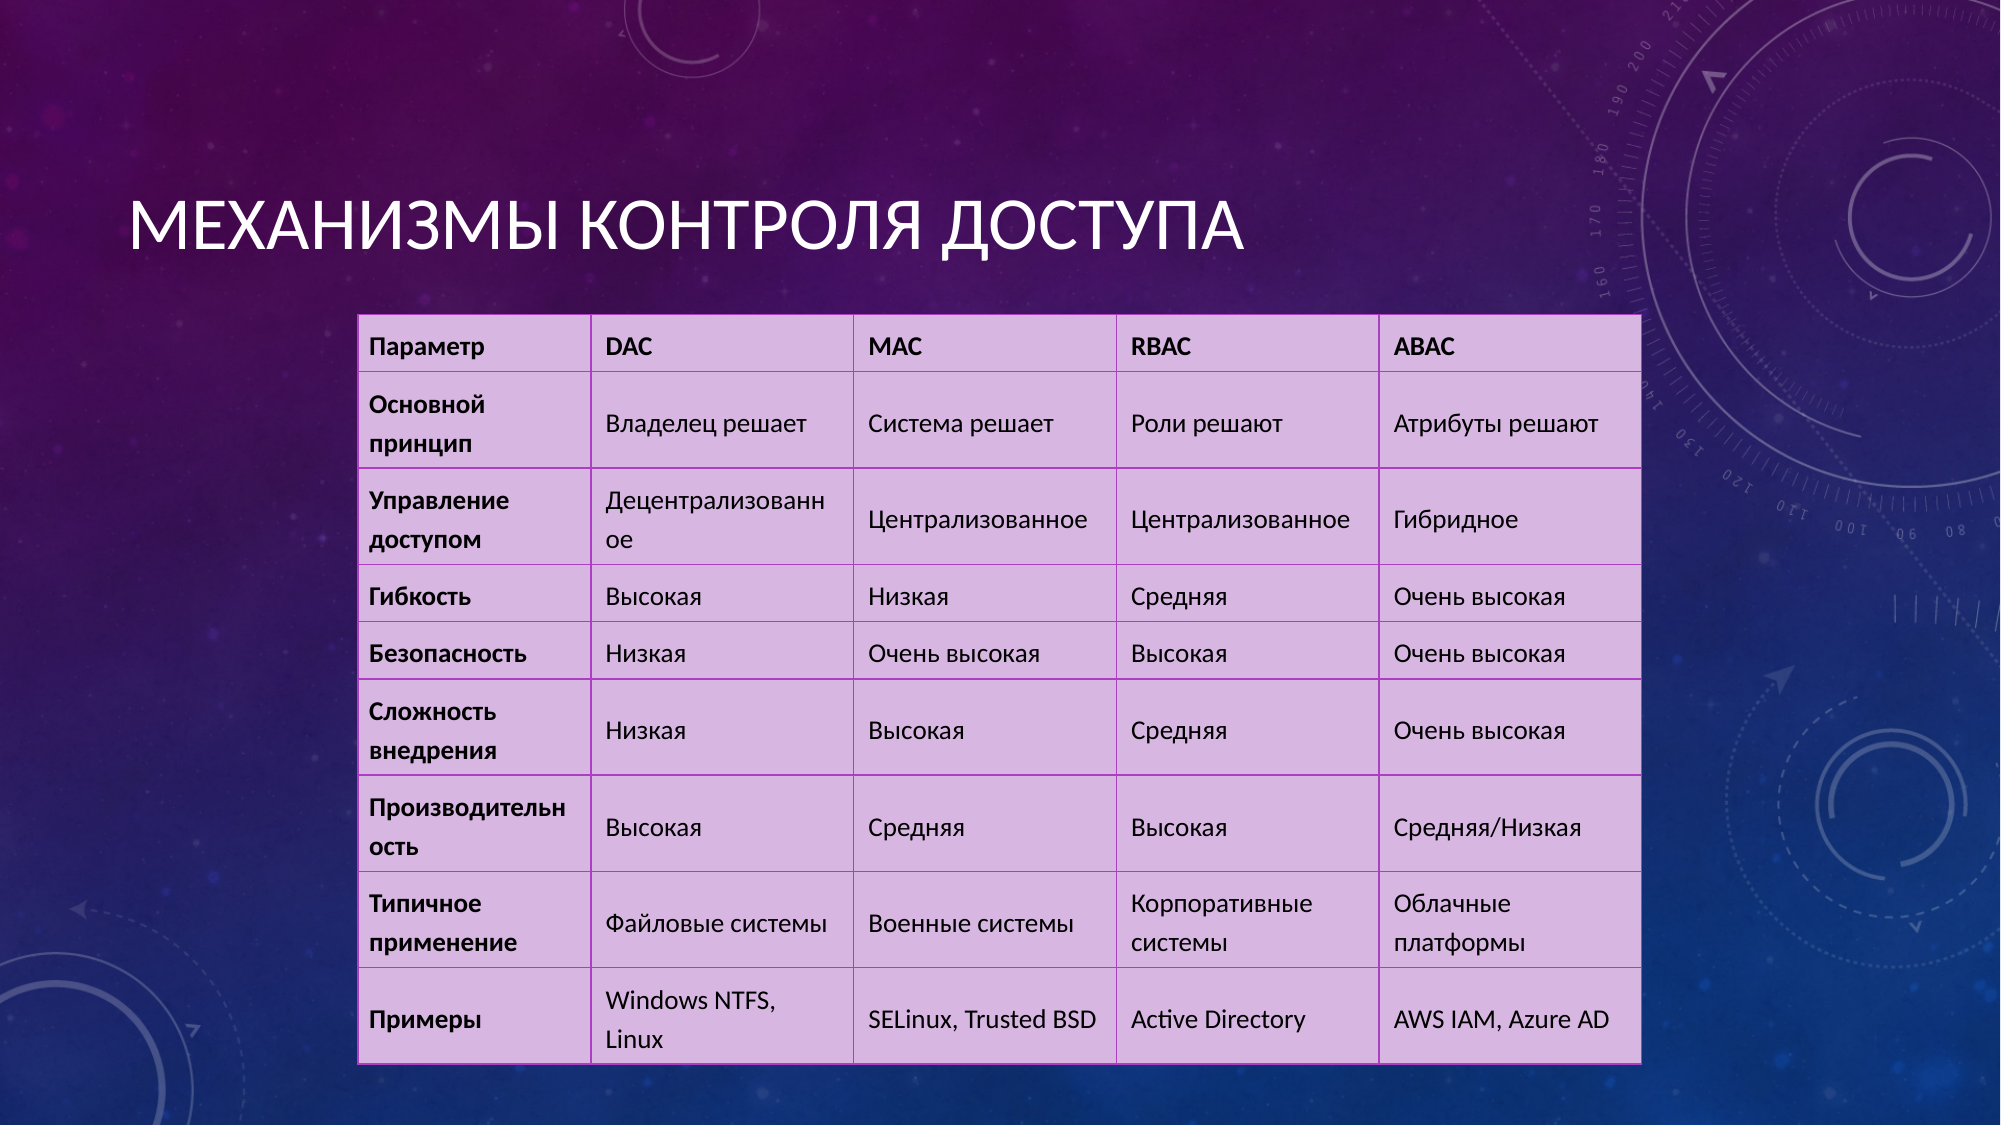

# Механизмы контроля доступа
| Параметр | DAC | MAC | RBAC | ABAC |
| --- | --- | --- | --- | --- |
| Основной принцип | Владелец решает | Система решает | Роли решают | Атрибуты решают |
| Управление доступом | Децентрализованное | Централизованное | Централизованное | Гибридное |
| Гибкость | Высокая | Низкая | Средняя | Очень высокая |
| Безопасность | Низкая | Очень высокая | Высокая | Очень высокая |
| Сложность внедрения | Низкая | Высокая | Средняя | Очень высокая |
| Производительность | Высокая | Средняя | Высокая | Средняя/Низкая |
| Типичное применение | Файловые системы | Военные системы | Корпоративные системы | Облачные платформы |
| Примеры | Windows NTFS, Linux | SELinux, Trusted BSD | Active Directory | AWS IAM, Azure AD |